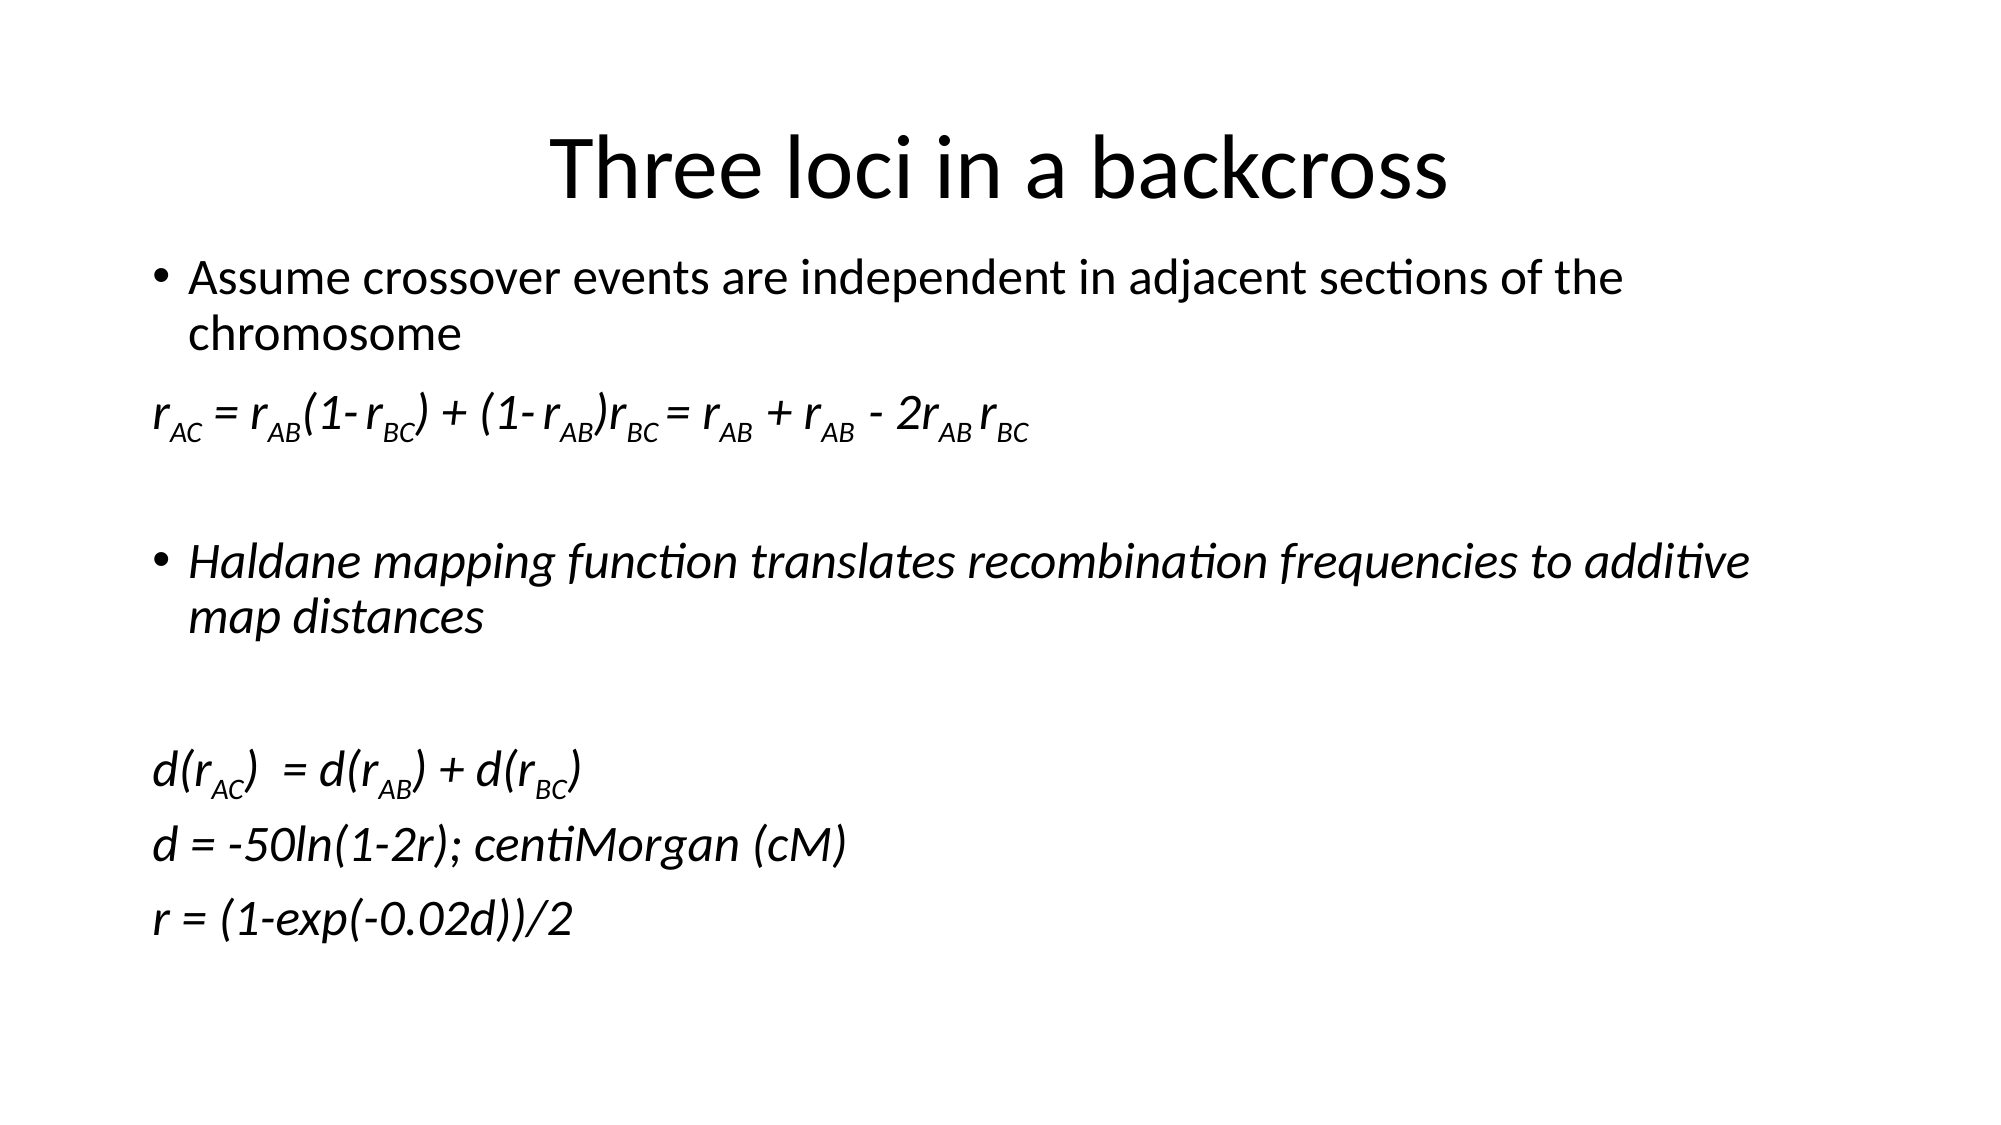

# Three loci in a backcross
Assume crossover events are independent in adjacent sections of the chromosome
rAC = rAB(1- rBC) + (1- rAB)rBC = rAB  + rAB  - 2rAB rBC

Haldane mapping function translates recombination frequencies to additive map distances

d(rAC)  = d(rAB) + d(rBC)
d = -50ln(1-2r); centiMorgan (cM)
r = (1-exp(-0.02d))/2